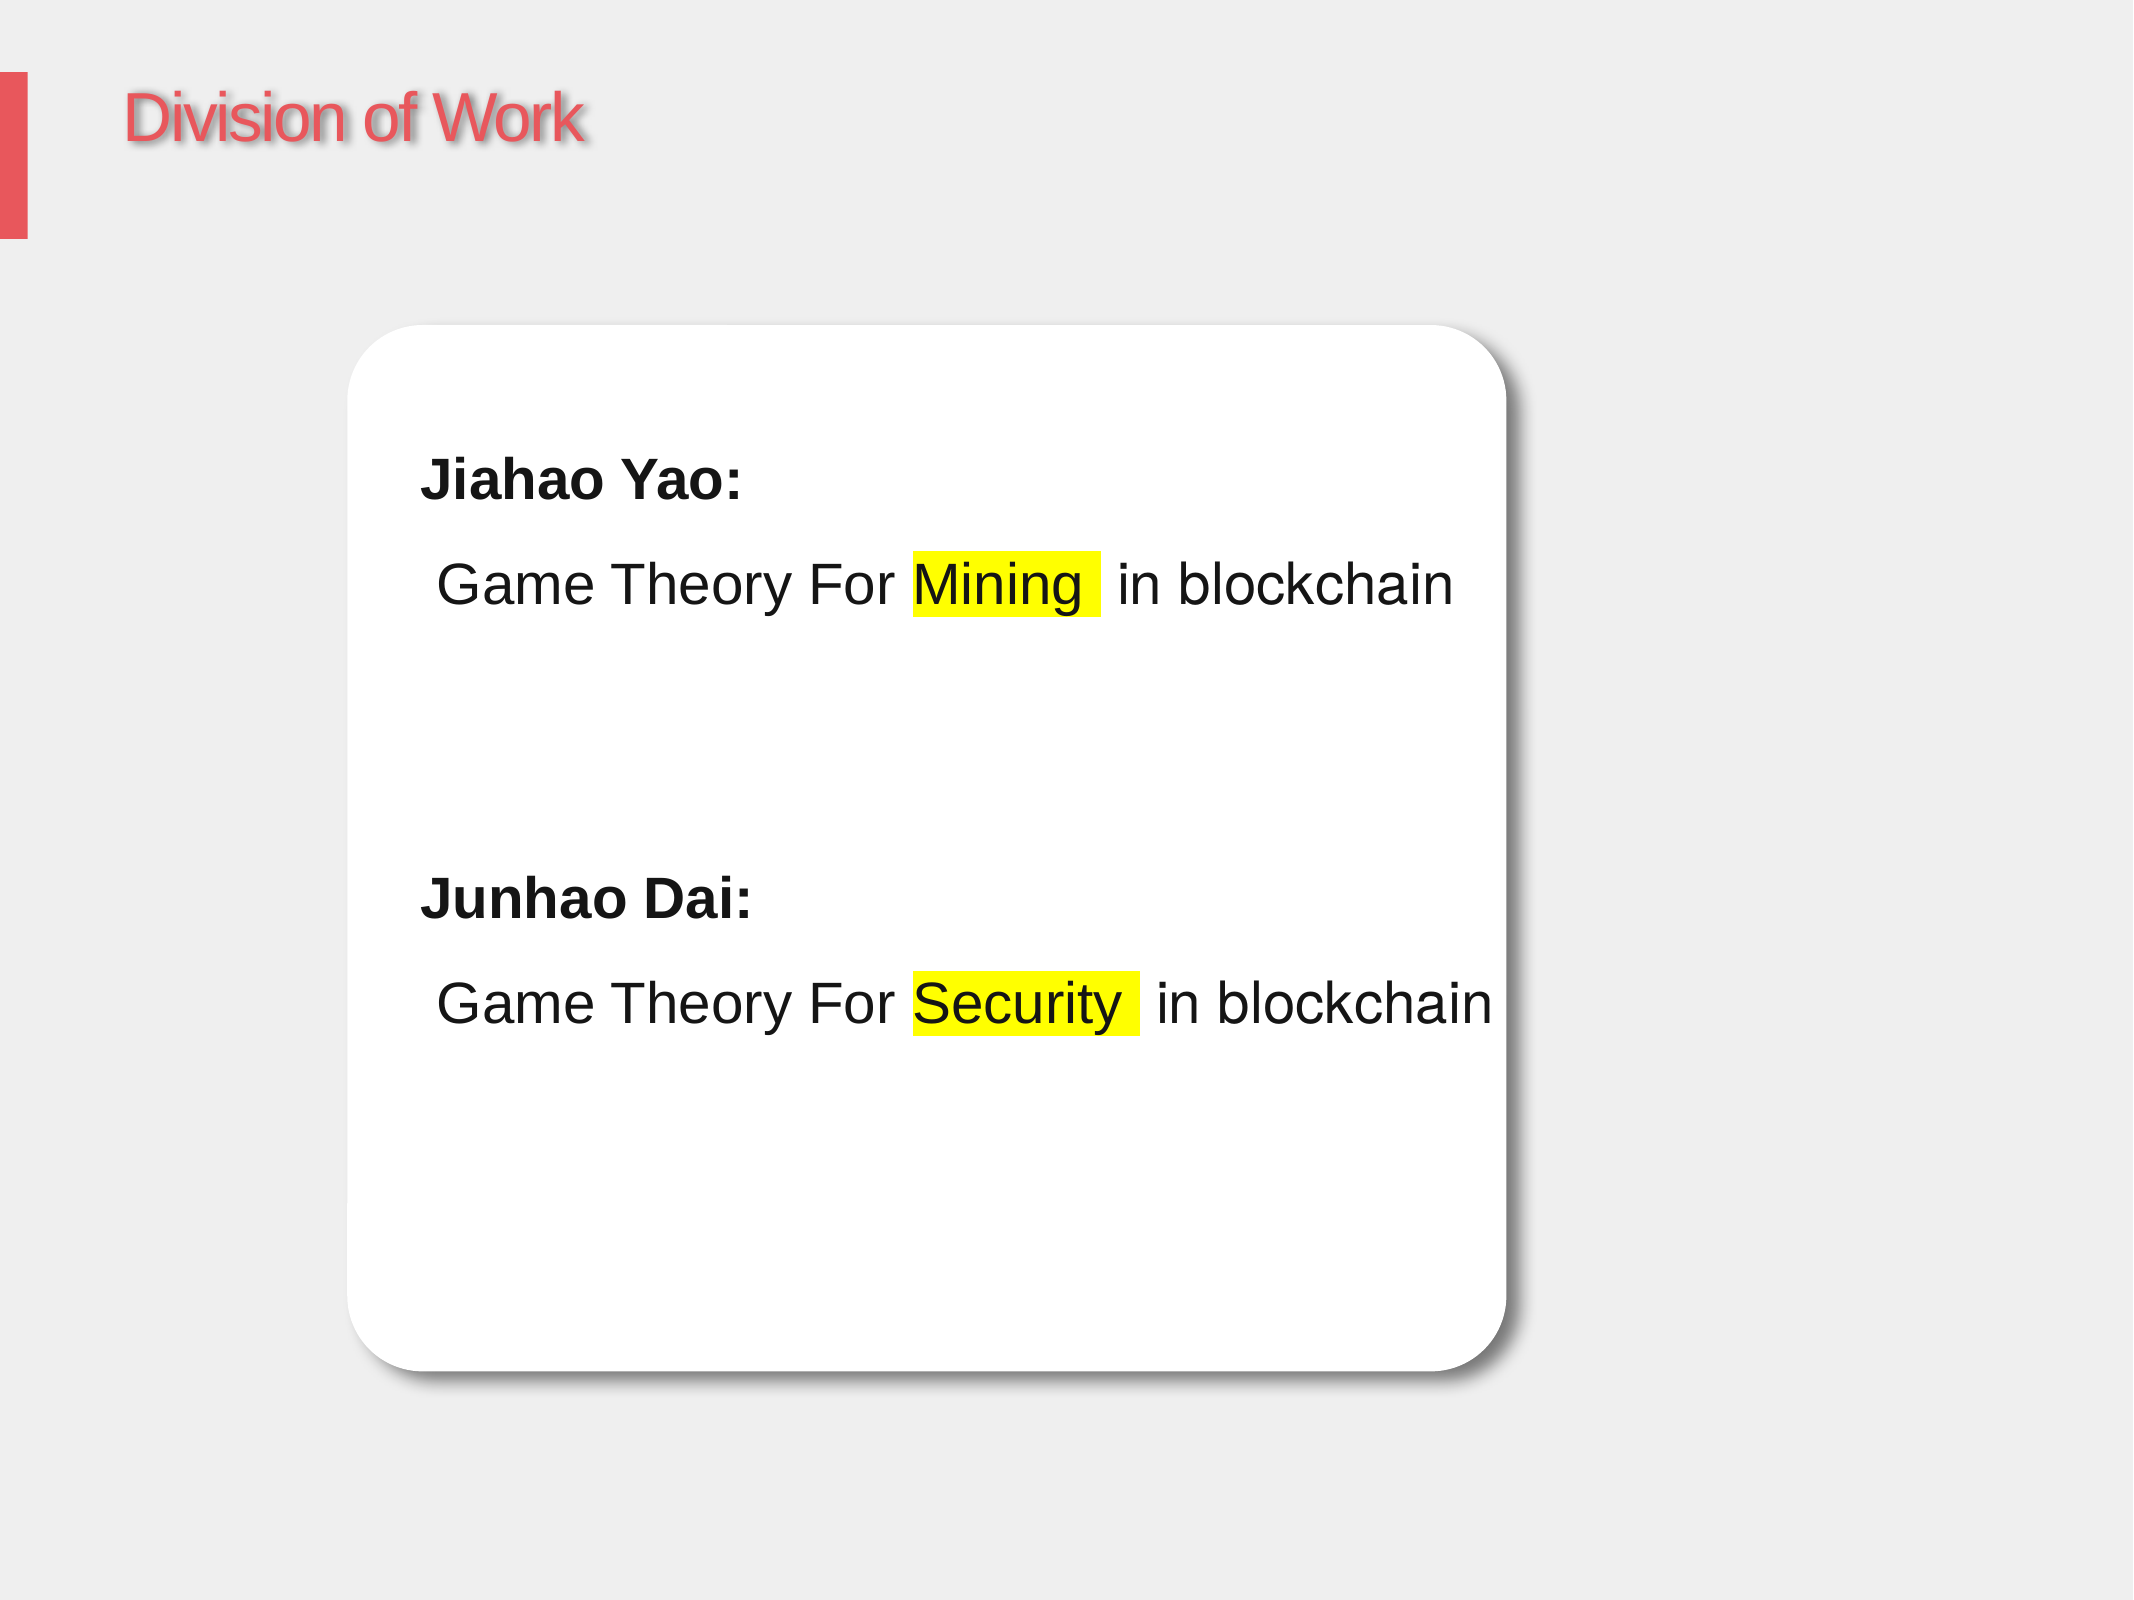

# Division of Work
Objective

	•	To ensure all participants are motivated to maintain and secure the network.
	•	Incentives are crucial for the healthy operation and security of the blockchain.
Jiahao Yao:
 Game Theory For Mining  in blockchain

Junhao Dai:
 Game Theory For Security  in blockchain